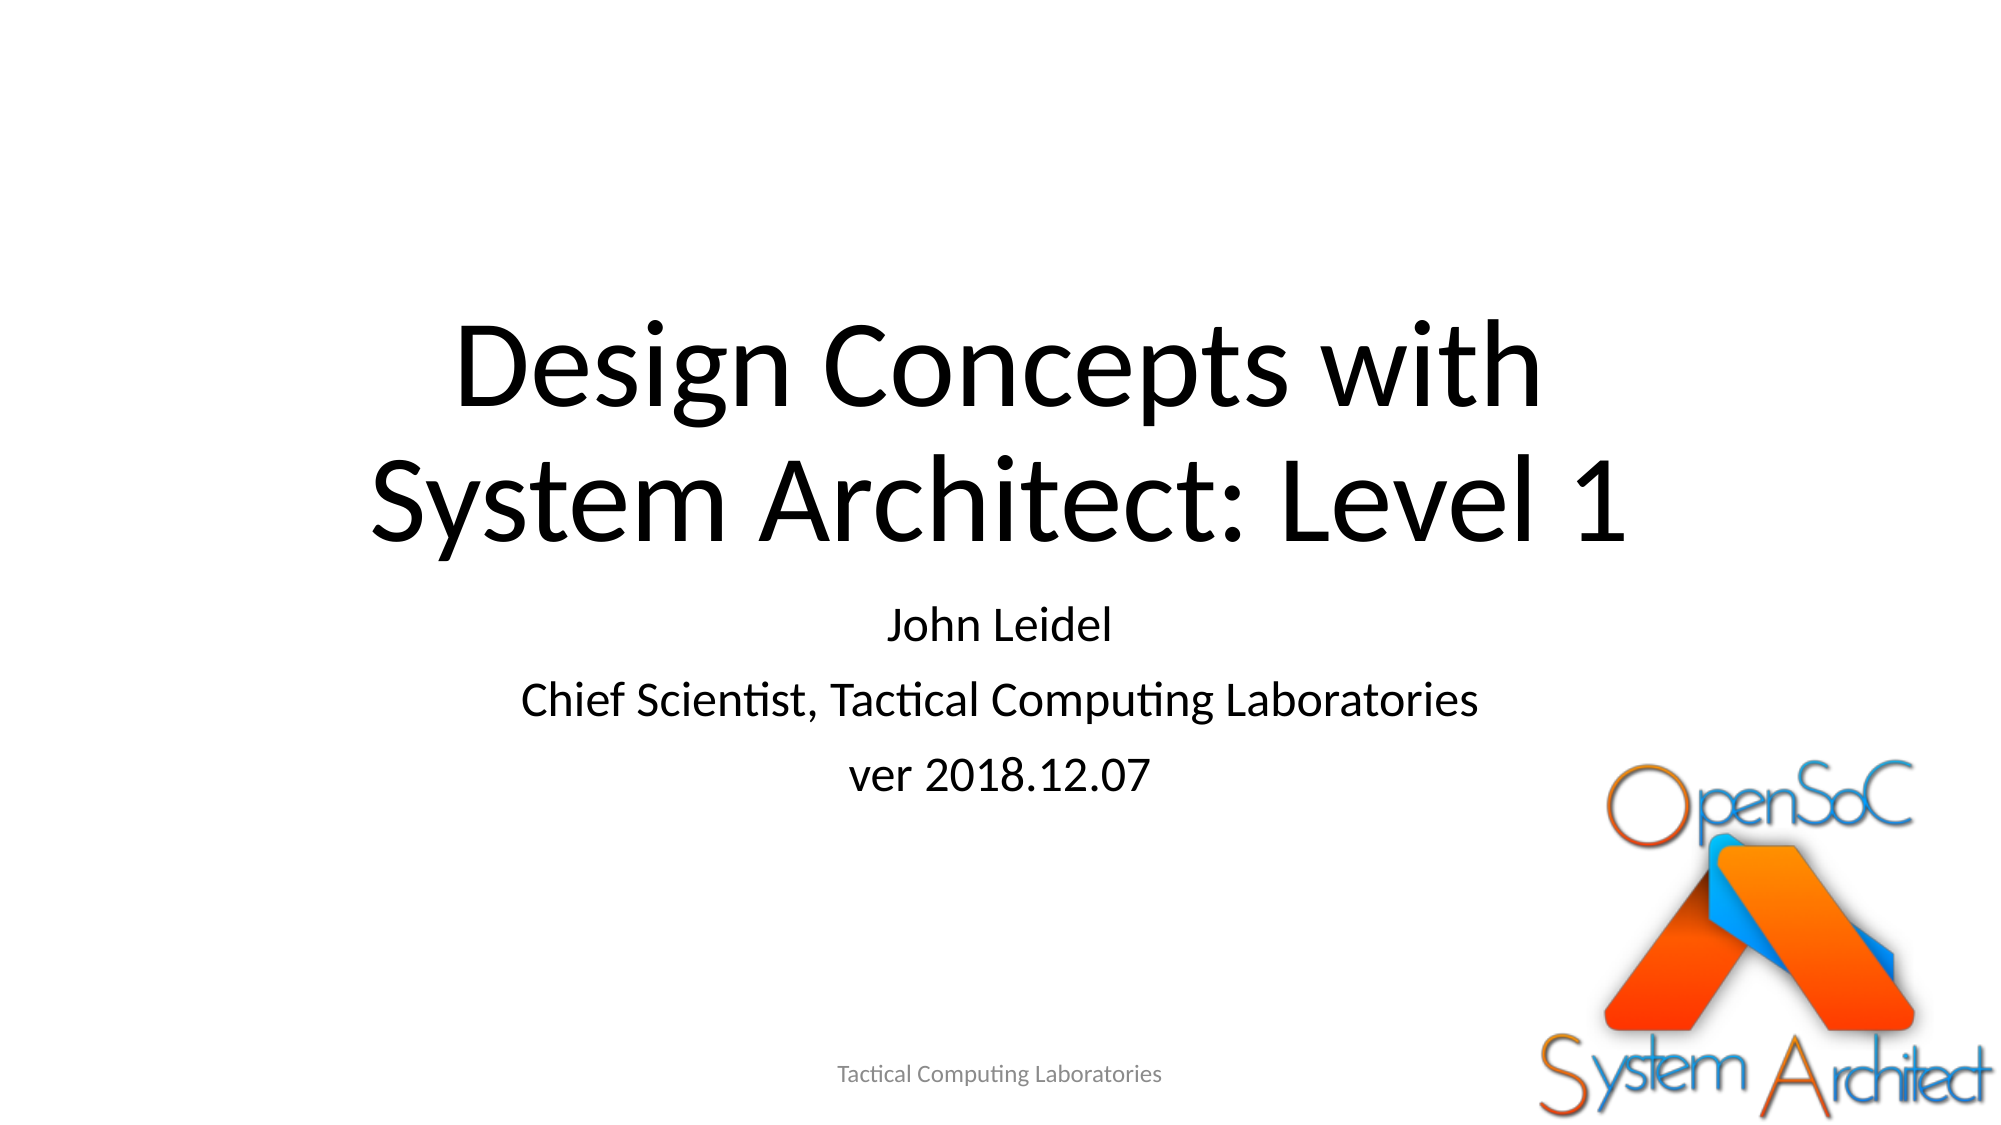

# Design Concepts with System Architect: Level 1
John Leidel
Chief Scientist, Tactical Computing Laboratories
ver 2018.12.07
Tactical Computing Laboratories